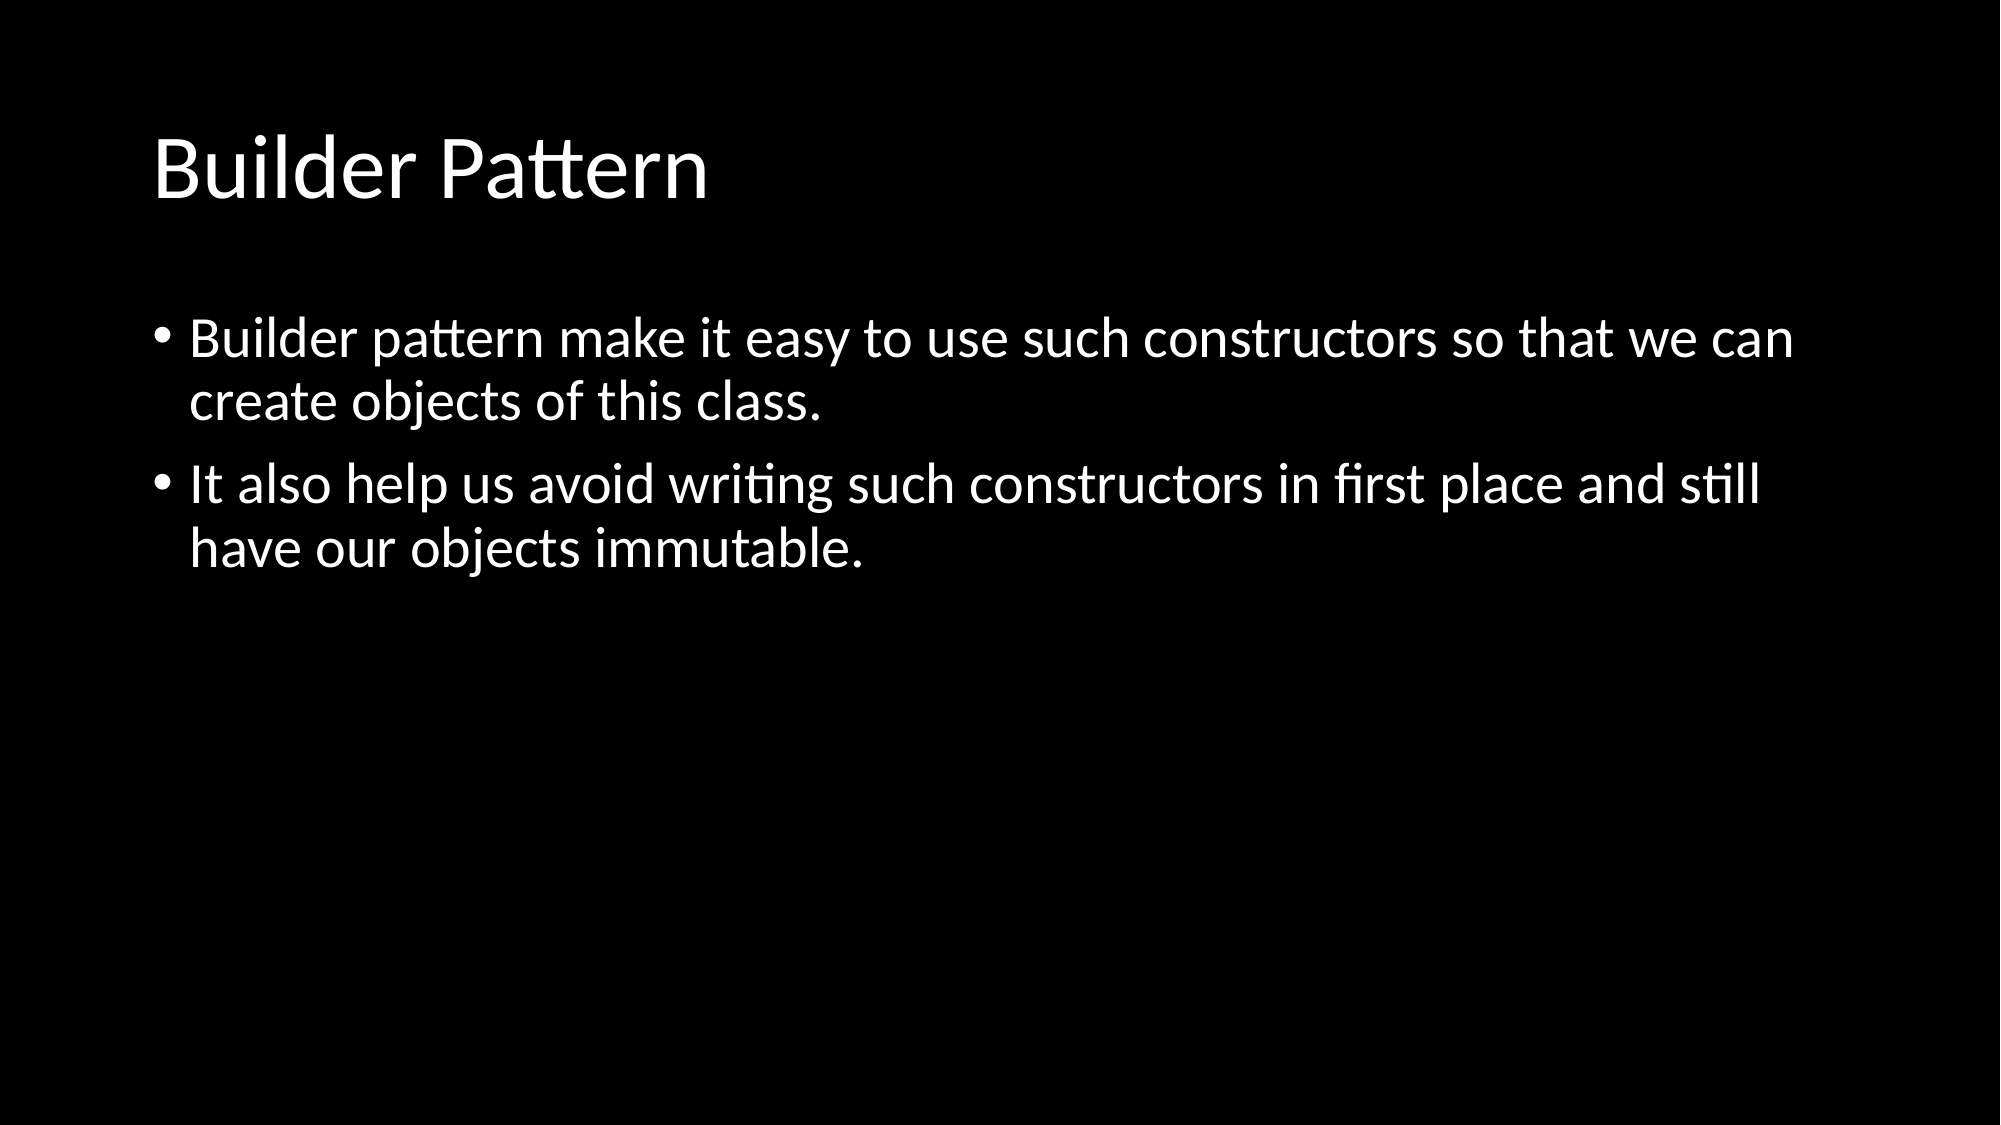

# Builder Pattern
Builder pattern make it easy to use such constructors so that we can create objects of this class.
It also help us avoid writing such constructors in first place and still have our objects immutable.